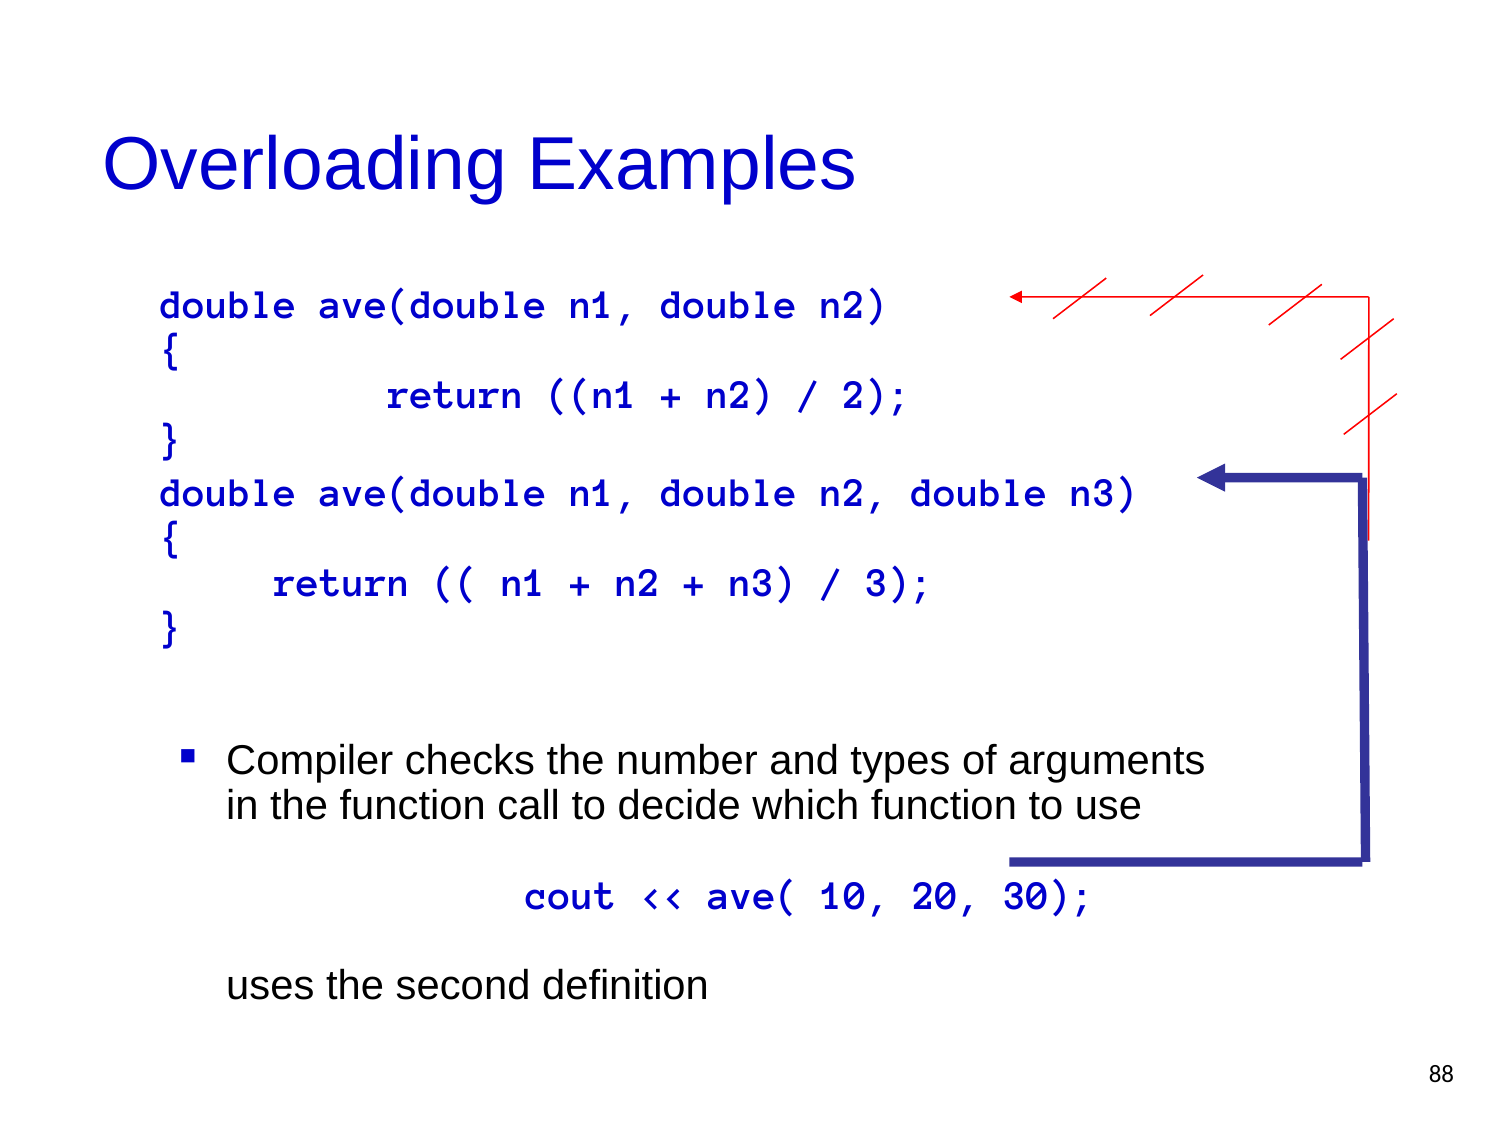

# Overloading Examples
	double ave(double n1, double n2)
{
          return ((n1 + n2) / 2);
}
	double ave(double n1, double n2, double n3)
{
     return (( n1 + n2 + n3) / 3);
}

Compiler checks the number and types of arguments
in the function call to decide which function to use
 		cout << ave( 10, 20, 30);
uses the second definition

88